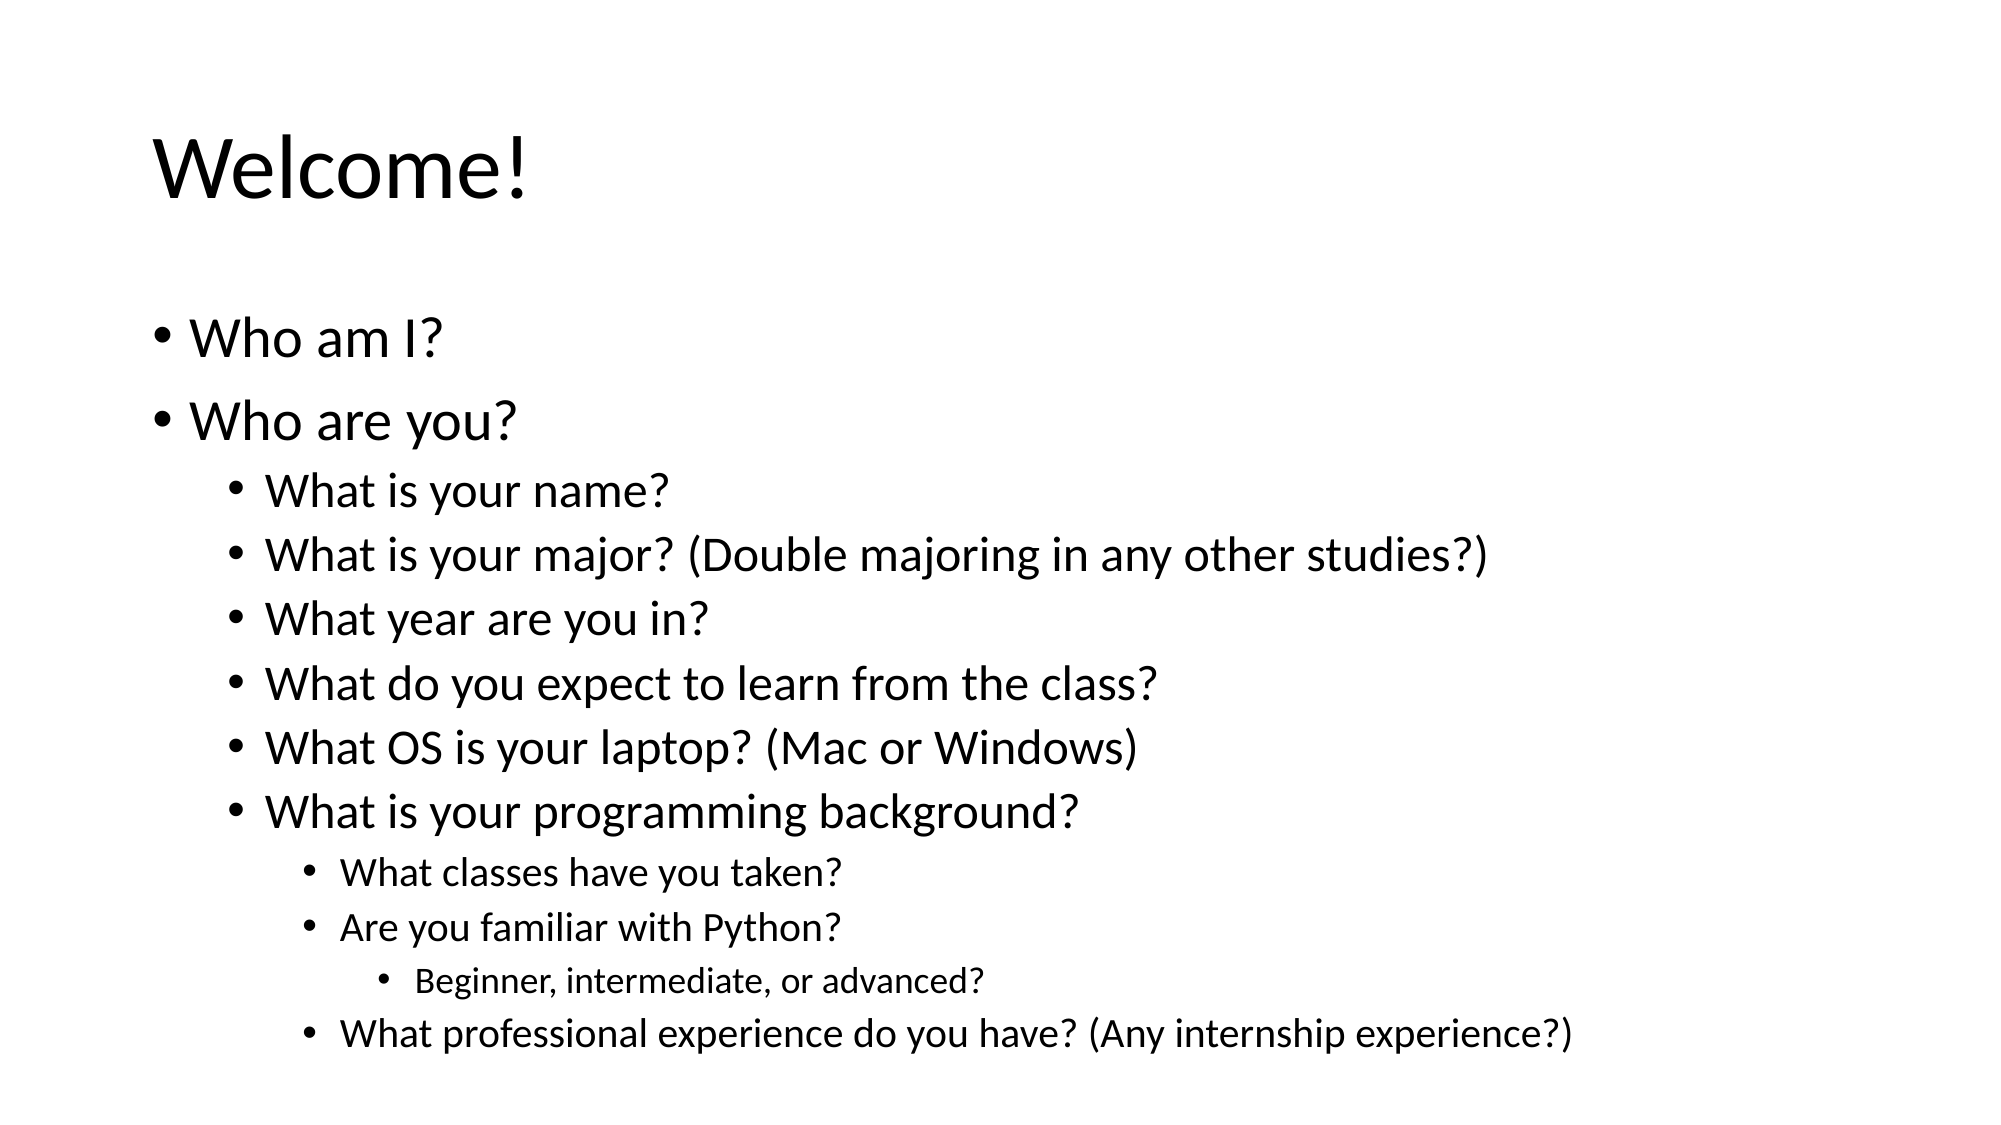

# Welcome!
Who am I?
Who are you?
What is your name?
What is your major? (Double majoring in any other studies?)
What year are you in?
What do you expect to learn from the class?
What OS is your laptop? (Mac or Windows)
What is your programming background?
What classes have you taken?
Are you familiar with Python?
Beginner, intermediate, or advanced?
What professional experience do you have? (Any internship experience?)